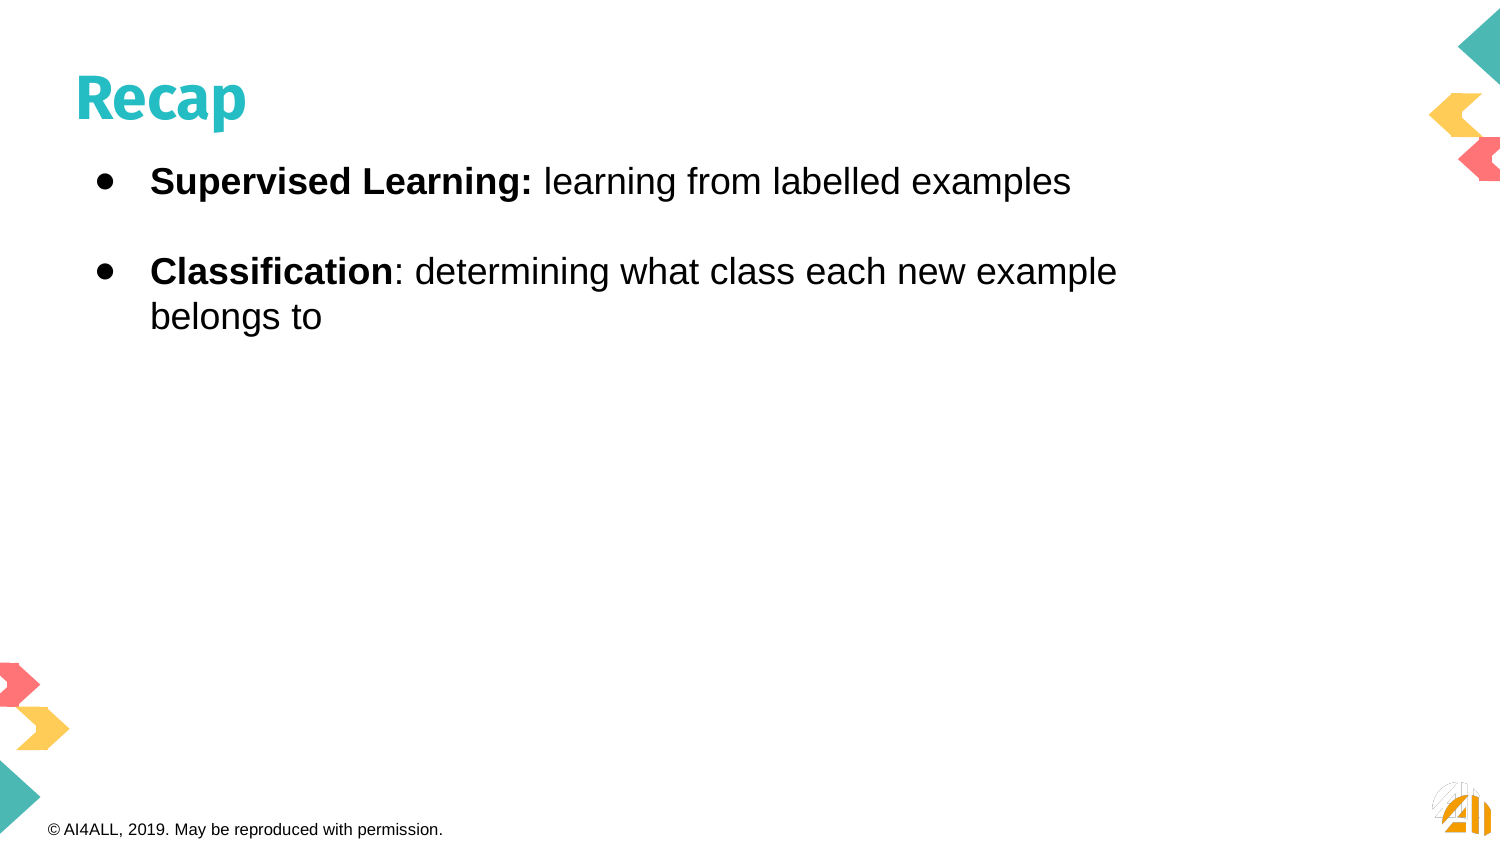

# Recap
Supervised Learning: learning from labelled examples

Classification: determining what class each new example belongs to